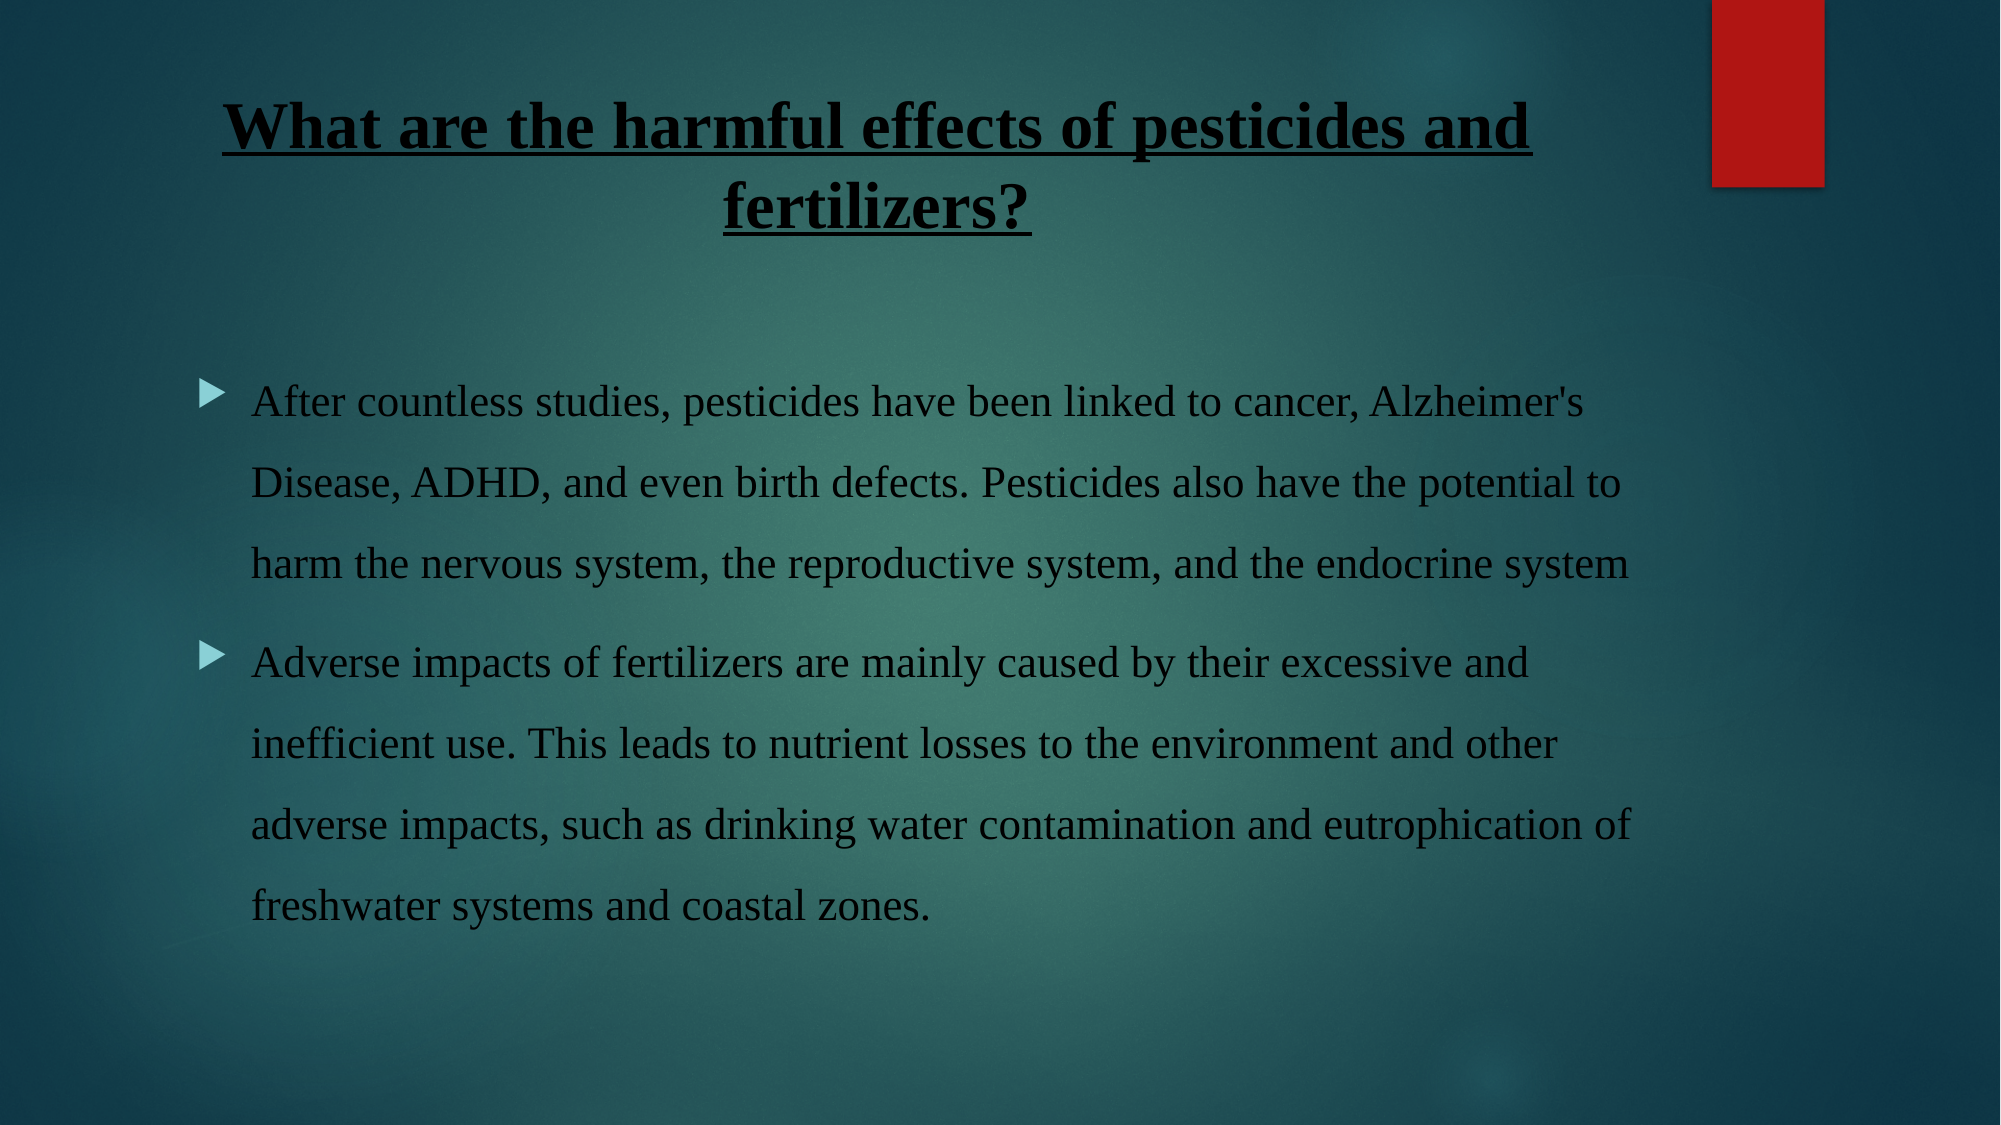

# What are the harmful effects of pesticides and fertilizers?
After countless studies, pesticides have been linked to cancer, Alzheimer's Disease, ADHD, and even birth defects. Pesticides also have the potential to harm the nervous system, the reproductive system, and the endocrine system
Adverse impacts of fertilizers are mainly caused by their excessive and inefficient use. This leads to nutrient losses to the environment and other adverse impacts, such as drinking water contamination and eutrophication of freshwater systems and coastal zones.